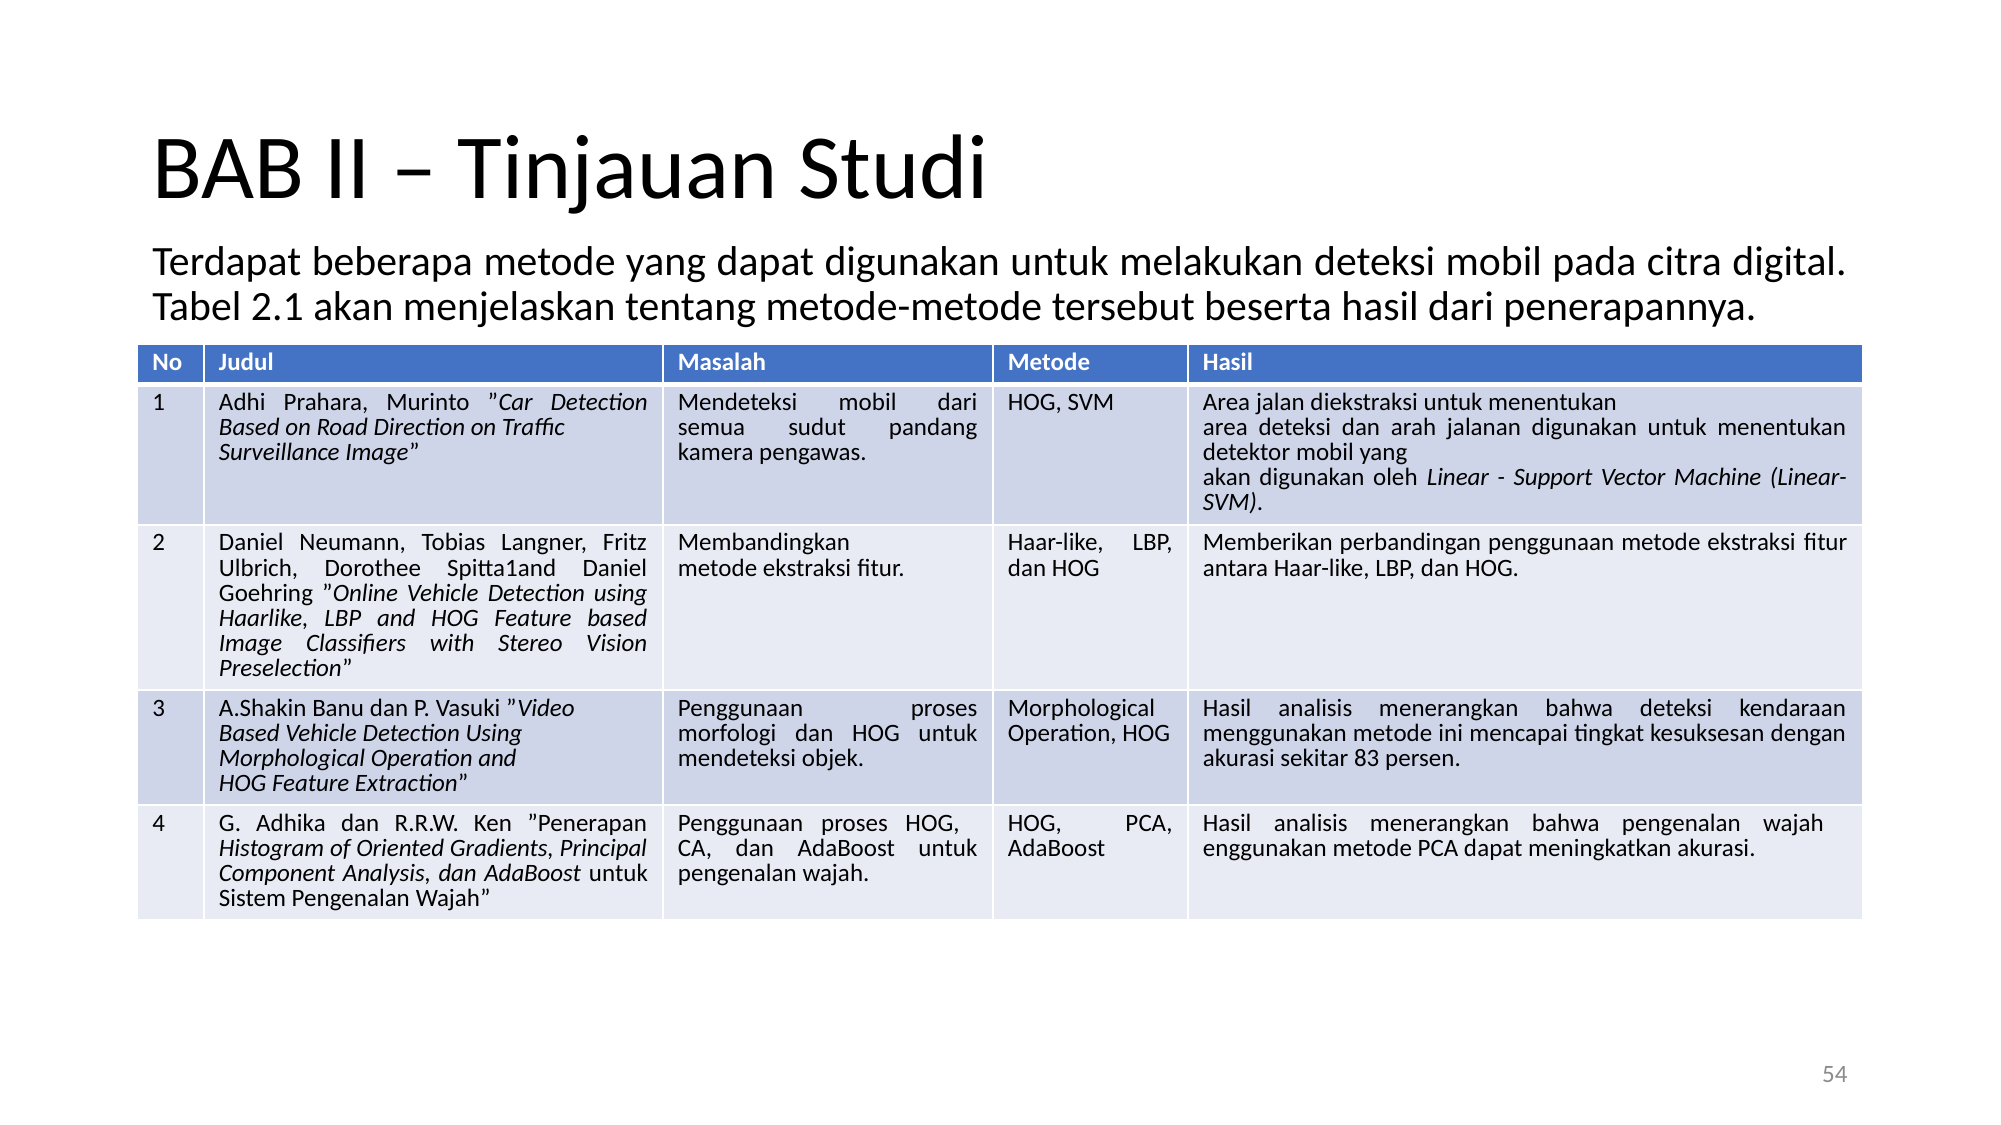

BAB II – Tinjauan Studi
Terdapat beberapa metode yang dapat digunakan untuk melakukan deteksi mobil pada citra digital. Tabel 2.1 akan menjelaskan tentang metode-metode tersebut beserta hasil dari penerapannya.
| No | Judul | Masalah | Metode | Hasil |
| --- | --- | --- | --- | --- |
| 1 | Adhi Prahara, Murinto ”Car Detection Based on Road Direction on Traffic Surveillance Image” | Mendeteksi mobil dari semua sudut pandang kamera pengawas. | HOG, SVM | Area jalan diekstraksi untuk menentukan area deteksi dan arah jalanan digunakan untuk menentukan detektor mobil yang akan digunakan oleh Linear - Support Vector Machine (Linear- SVM). |
| 2 | Daniel Neumann, Tobias Langner, Fritz Ulbrich, Dorothee Spitta1and Daniel Goehring ”Online Vehicle Detection using Haarlike, LBP and HOG Feature based Image Classifiers with Stereo Vision Preselection” | Membandingkan metode ekstraksi fitur. | Haar-like, LBP, dan HOG | Memberikan perbandingan penggunaan metode ekstraksi fitur antara Haar-like, LBP, dan HOG. |
| 3 | A.Shakin Banu dan P. Vasuki ”Video Based Vehicle Detection Using Morphological Operation and HOG Feature Extraction” | Penggunaan proses morfologi dan HOG untuk mendeteksi objek. | Morphological Operation, HOG | Hasil analisis menerangkan bahwa deteksi kendaraan menggunakan metode ini mencapai tingkat kesuksesan dengan akurasi sekitar 83 persen. |
| 4 | G. Adhika dan R.R.W. Ken ”Penerapan Histogram of Oriented Gradients, Principal Component Analysis, dan AdaBoost untuk Sistem Pengenalan Wajah” | Penggunaan proses HOG, CA, dan AdaBoost untuk pengenalan wajah. | HOG, PCA, AdaBoost | Hasil analisis menerangkan bahwa pengenalan wajah enggunakan metode PCA dapat meningkatkan akurasi. |
54